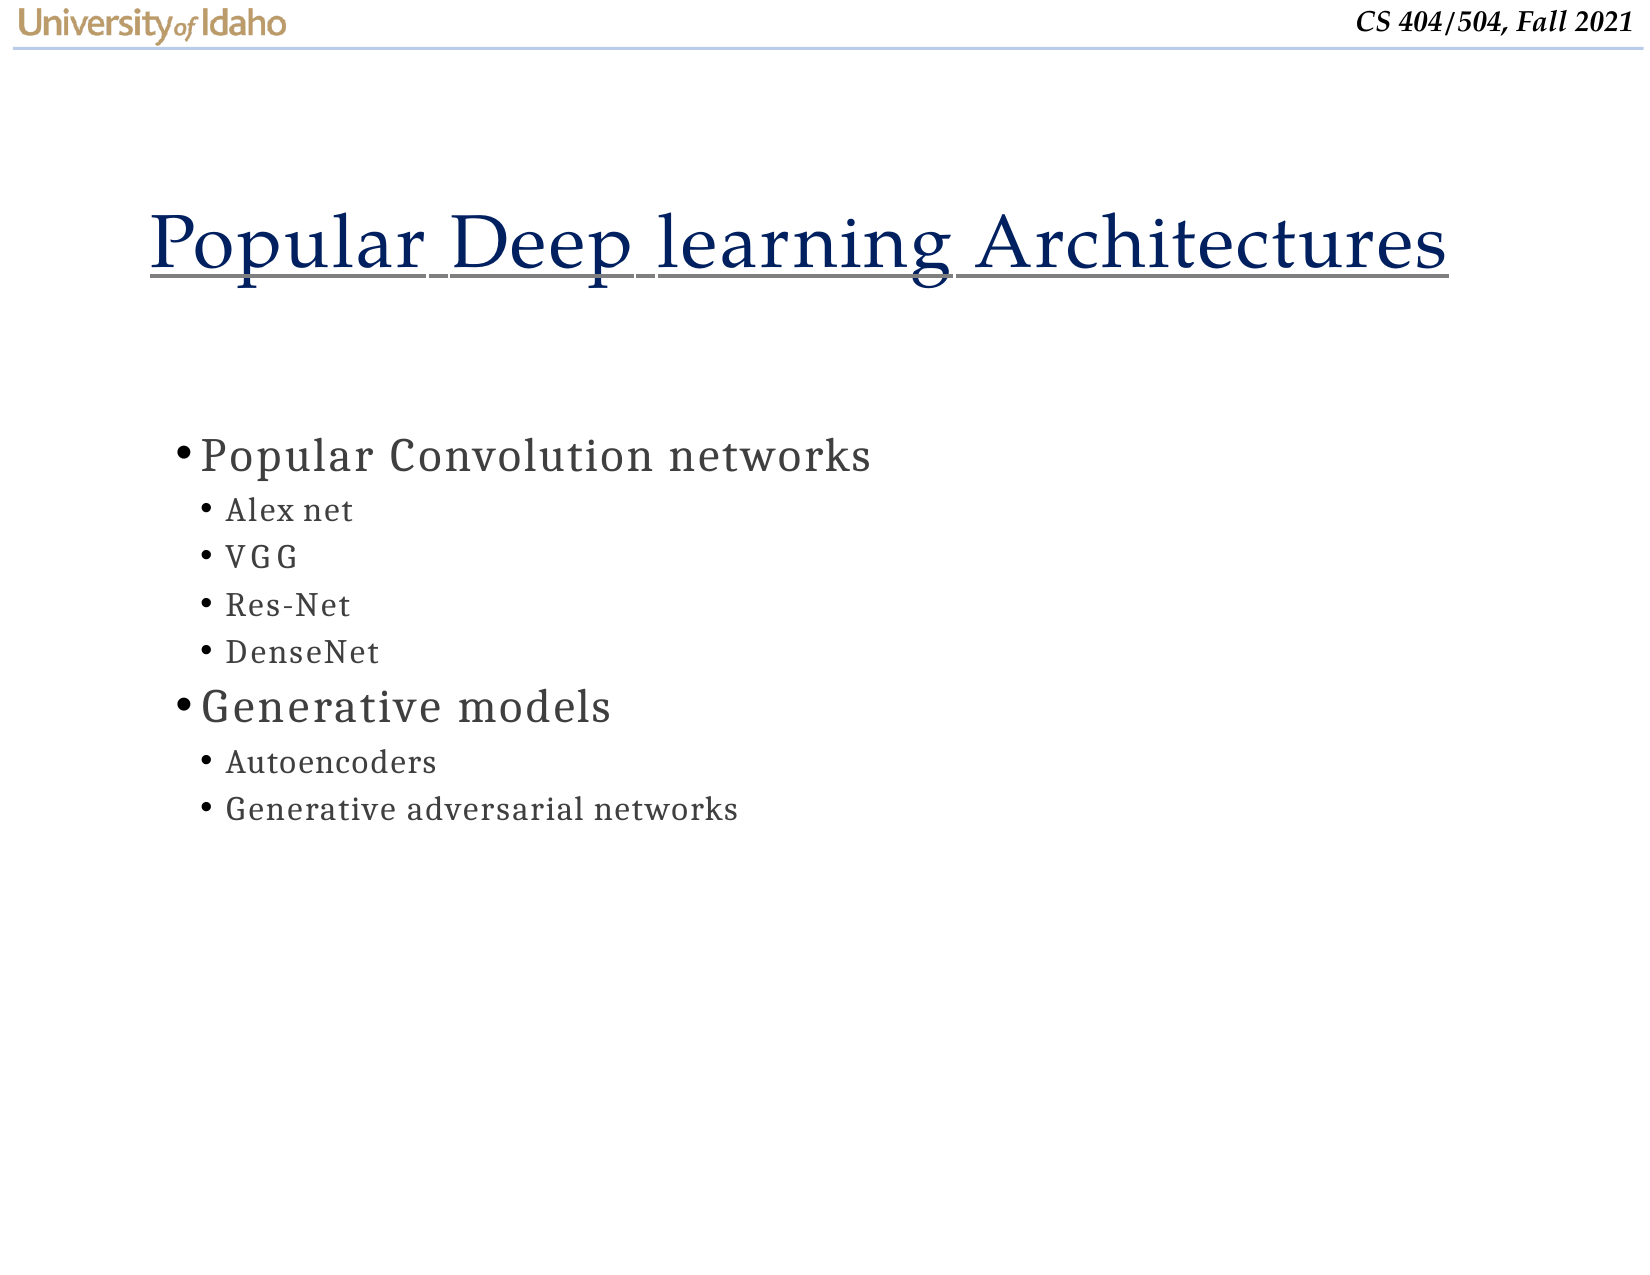

# Popular Deep learning Architectures
Popular Convolution networks
Alex net
VGG
Res-Net
DenseNet
Generative models
Autoencoders
Generative adversarial networks